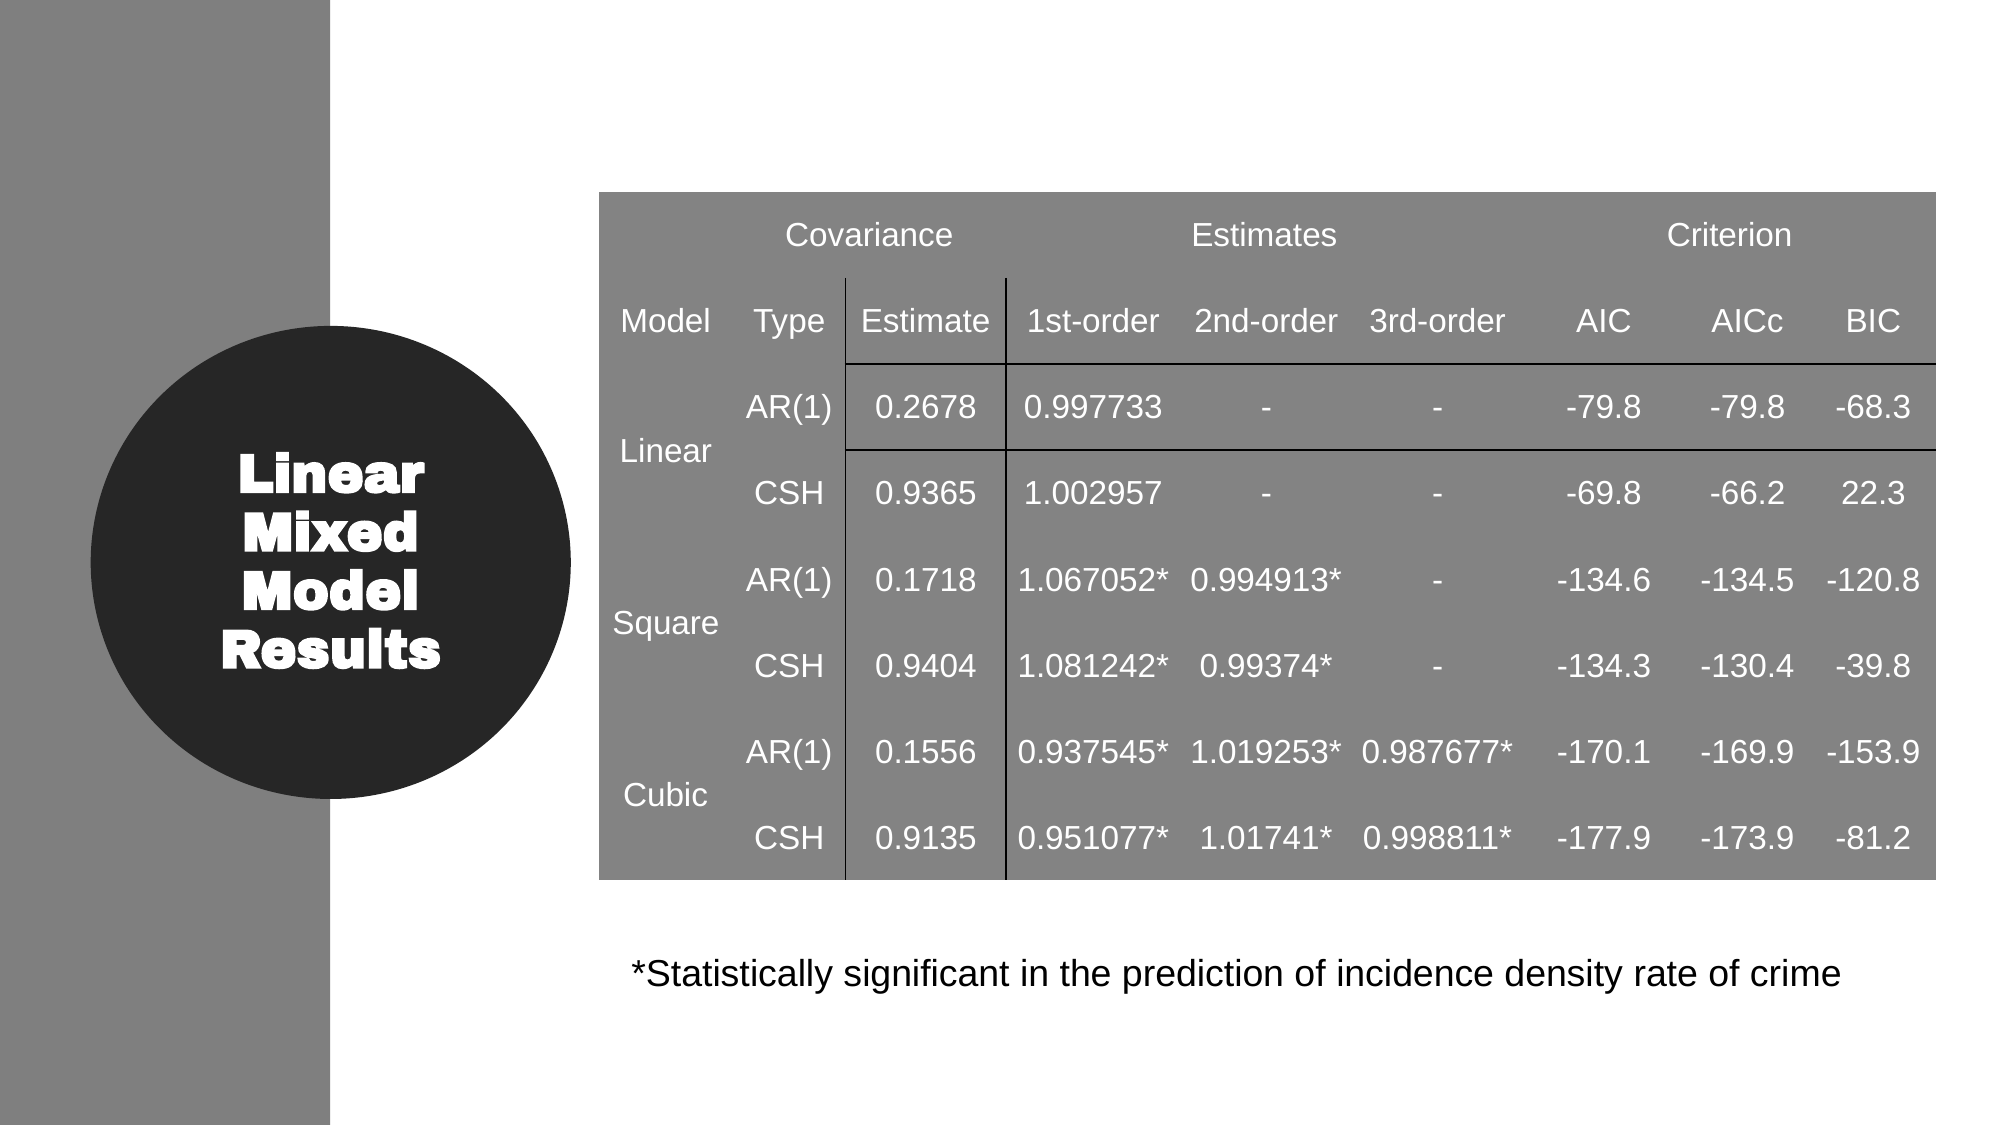

|  | Covariance |  | Estimates |  |  | Criterion |  |  |
| --- | --- | --- | --- | --- | --- | --- | --- | --- |
| Model | Type | Estimate | 1st-order | 2nd-order | 3rd-order | AIC | AICc | BIC |
| Linear | AR(1) | 0.2678 | 0.997733 | - | - | -79.8 | -79.8 | -68.3 |
|  | CSH | 0.9365 | 1.002957 | - | - | -69.8 | -66.2 | 22.3 |
| Square | AR(1) | 0.1718 | 1.067052\* | 0.994913\* | - | -134.6 | -134.5 | -120.8 |
|  | CSH | 0.9404 | 1.081242\* | 0.99374\* | - | -134.3 | -130.4 | -39.8 |
| Cubic | AR(1) | 0.1556 | 0.937545\* | 1.019253\* | 0.987677\* | -170.1 | -169.9 | -153.9 |
|  | CSH | 0.9135 | 0.951077\* | 1.01741\* | 0.998811\* | -177.9 | -173.9 | -81.2 |
Linear Mixed Model Results
*Statistically significant in the prediction of incidence density rate of crime